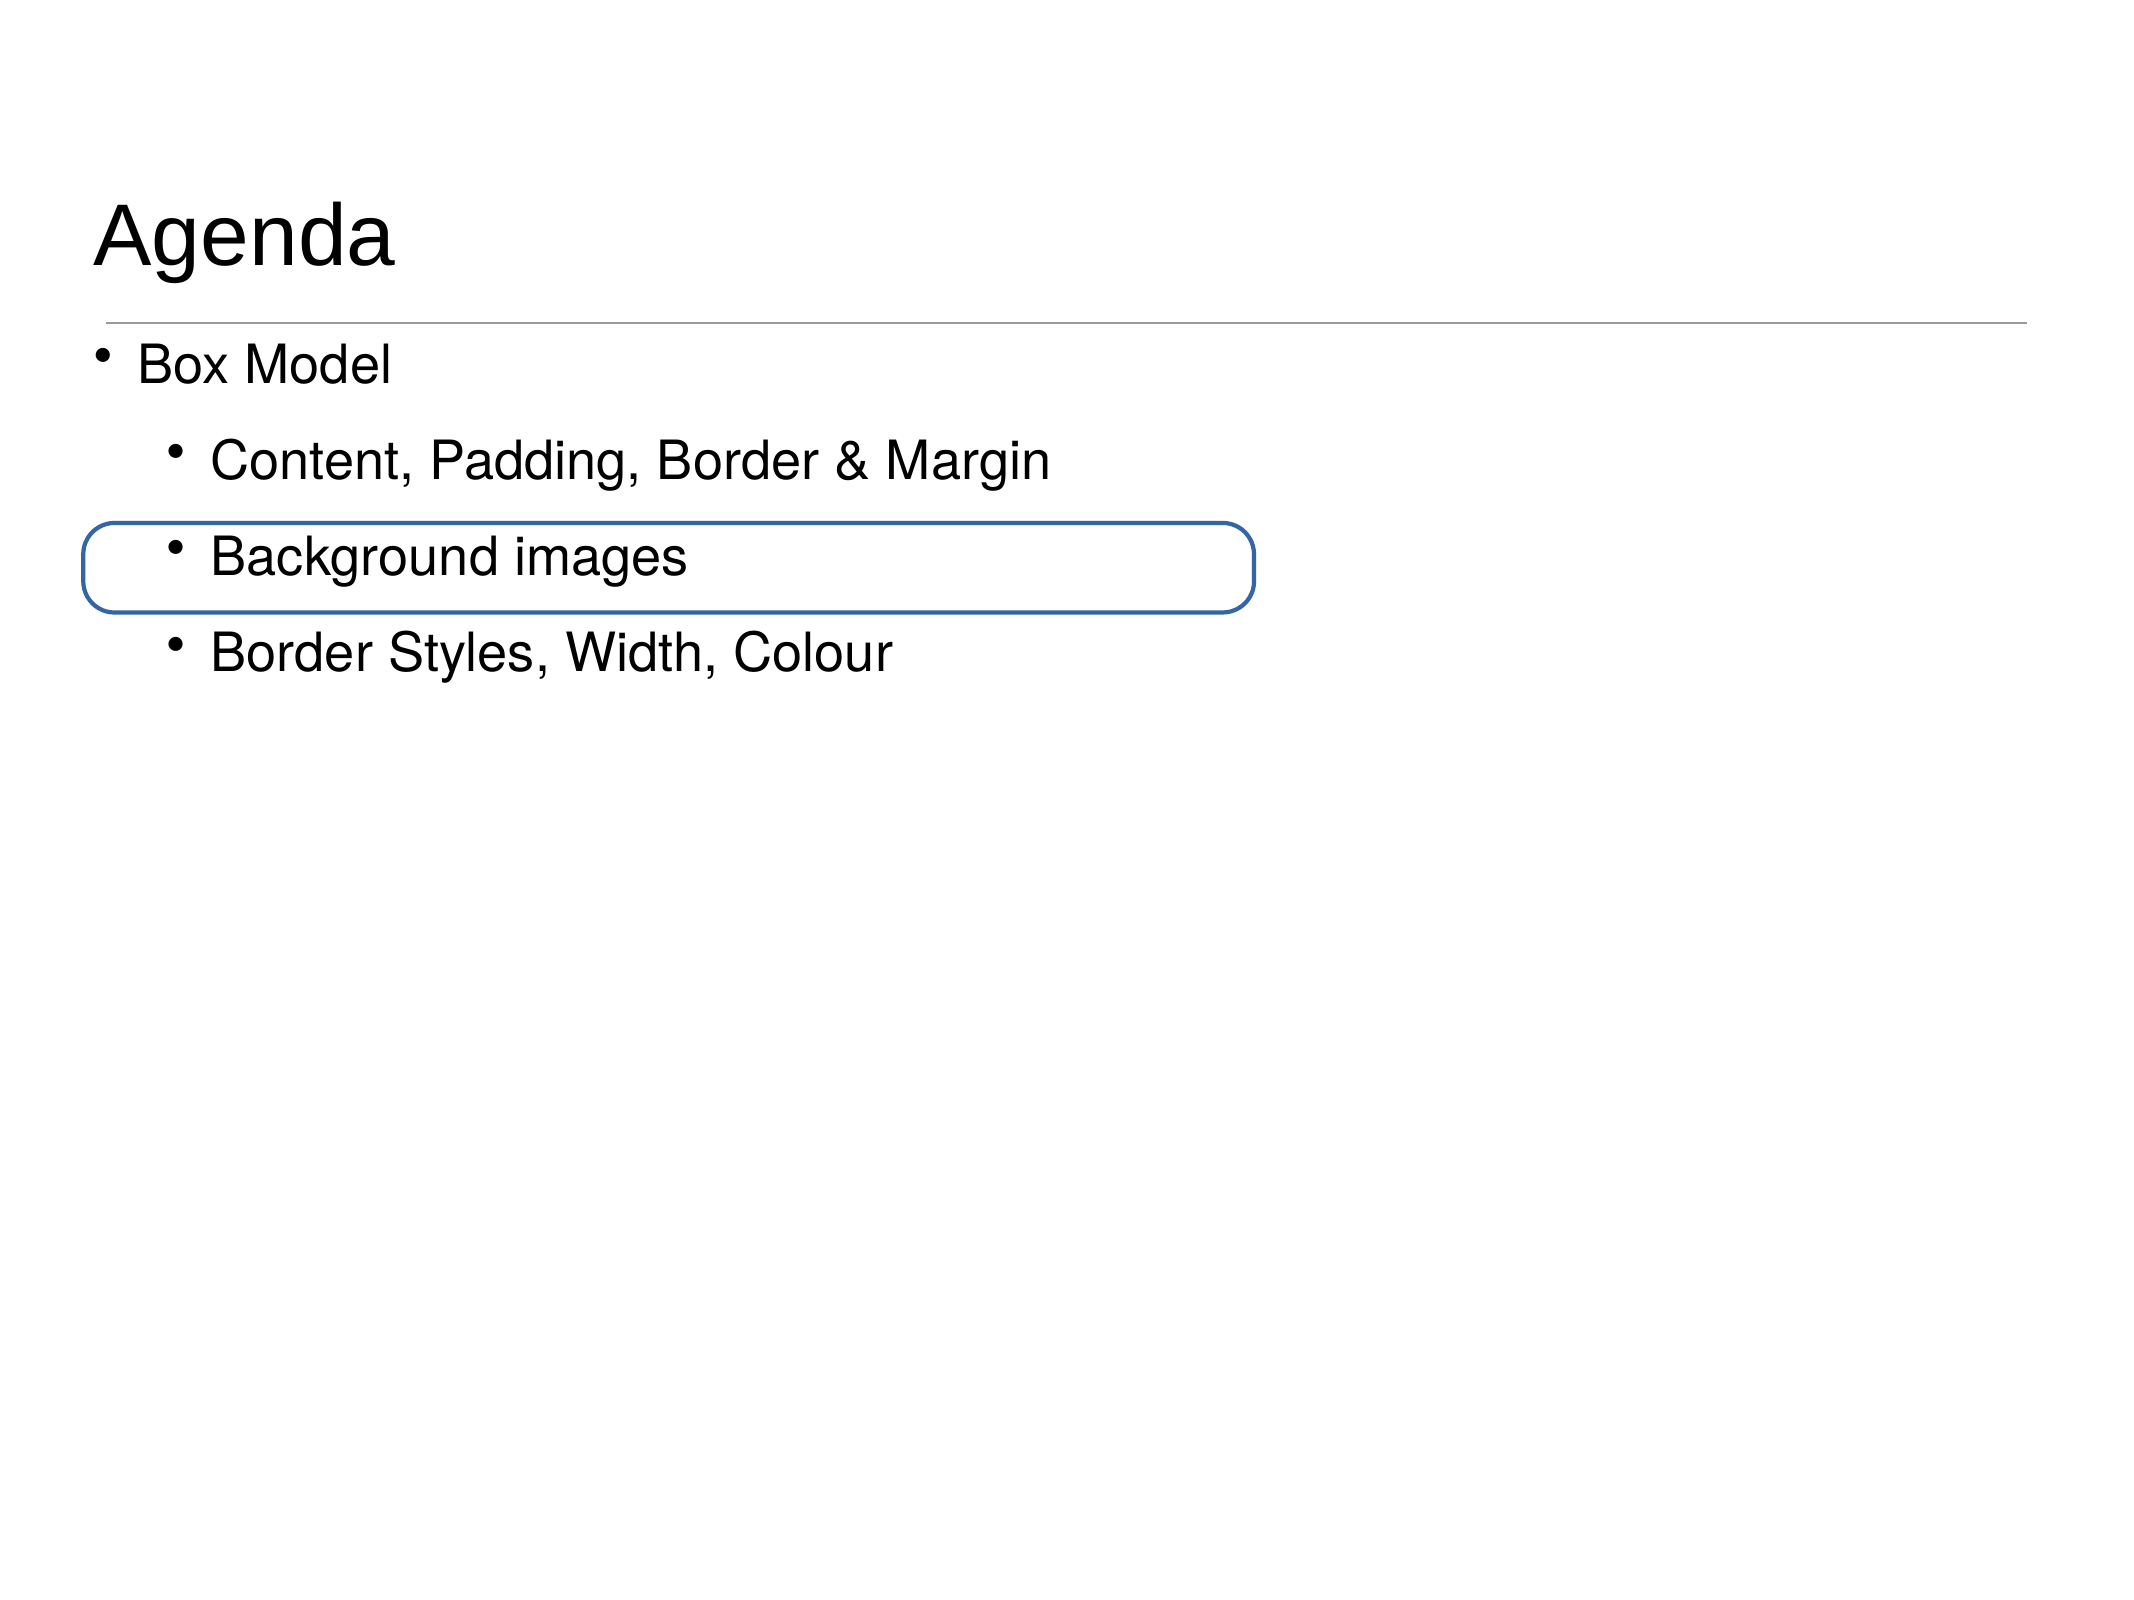

# Agenda
Box Model
Content, Padding, Border & Margin
Background images
Border Styles, Width, Colour

28